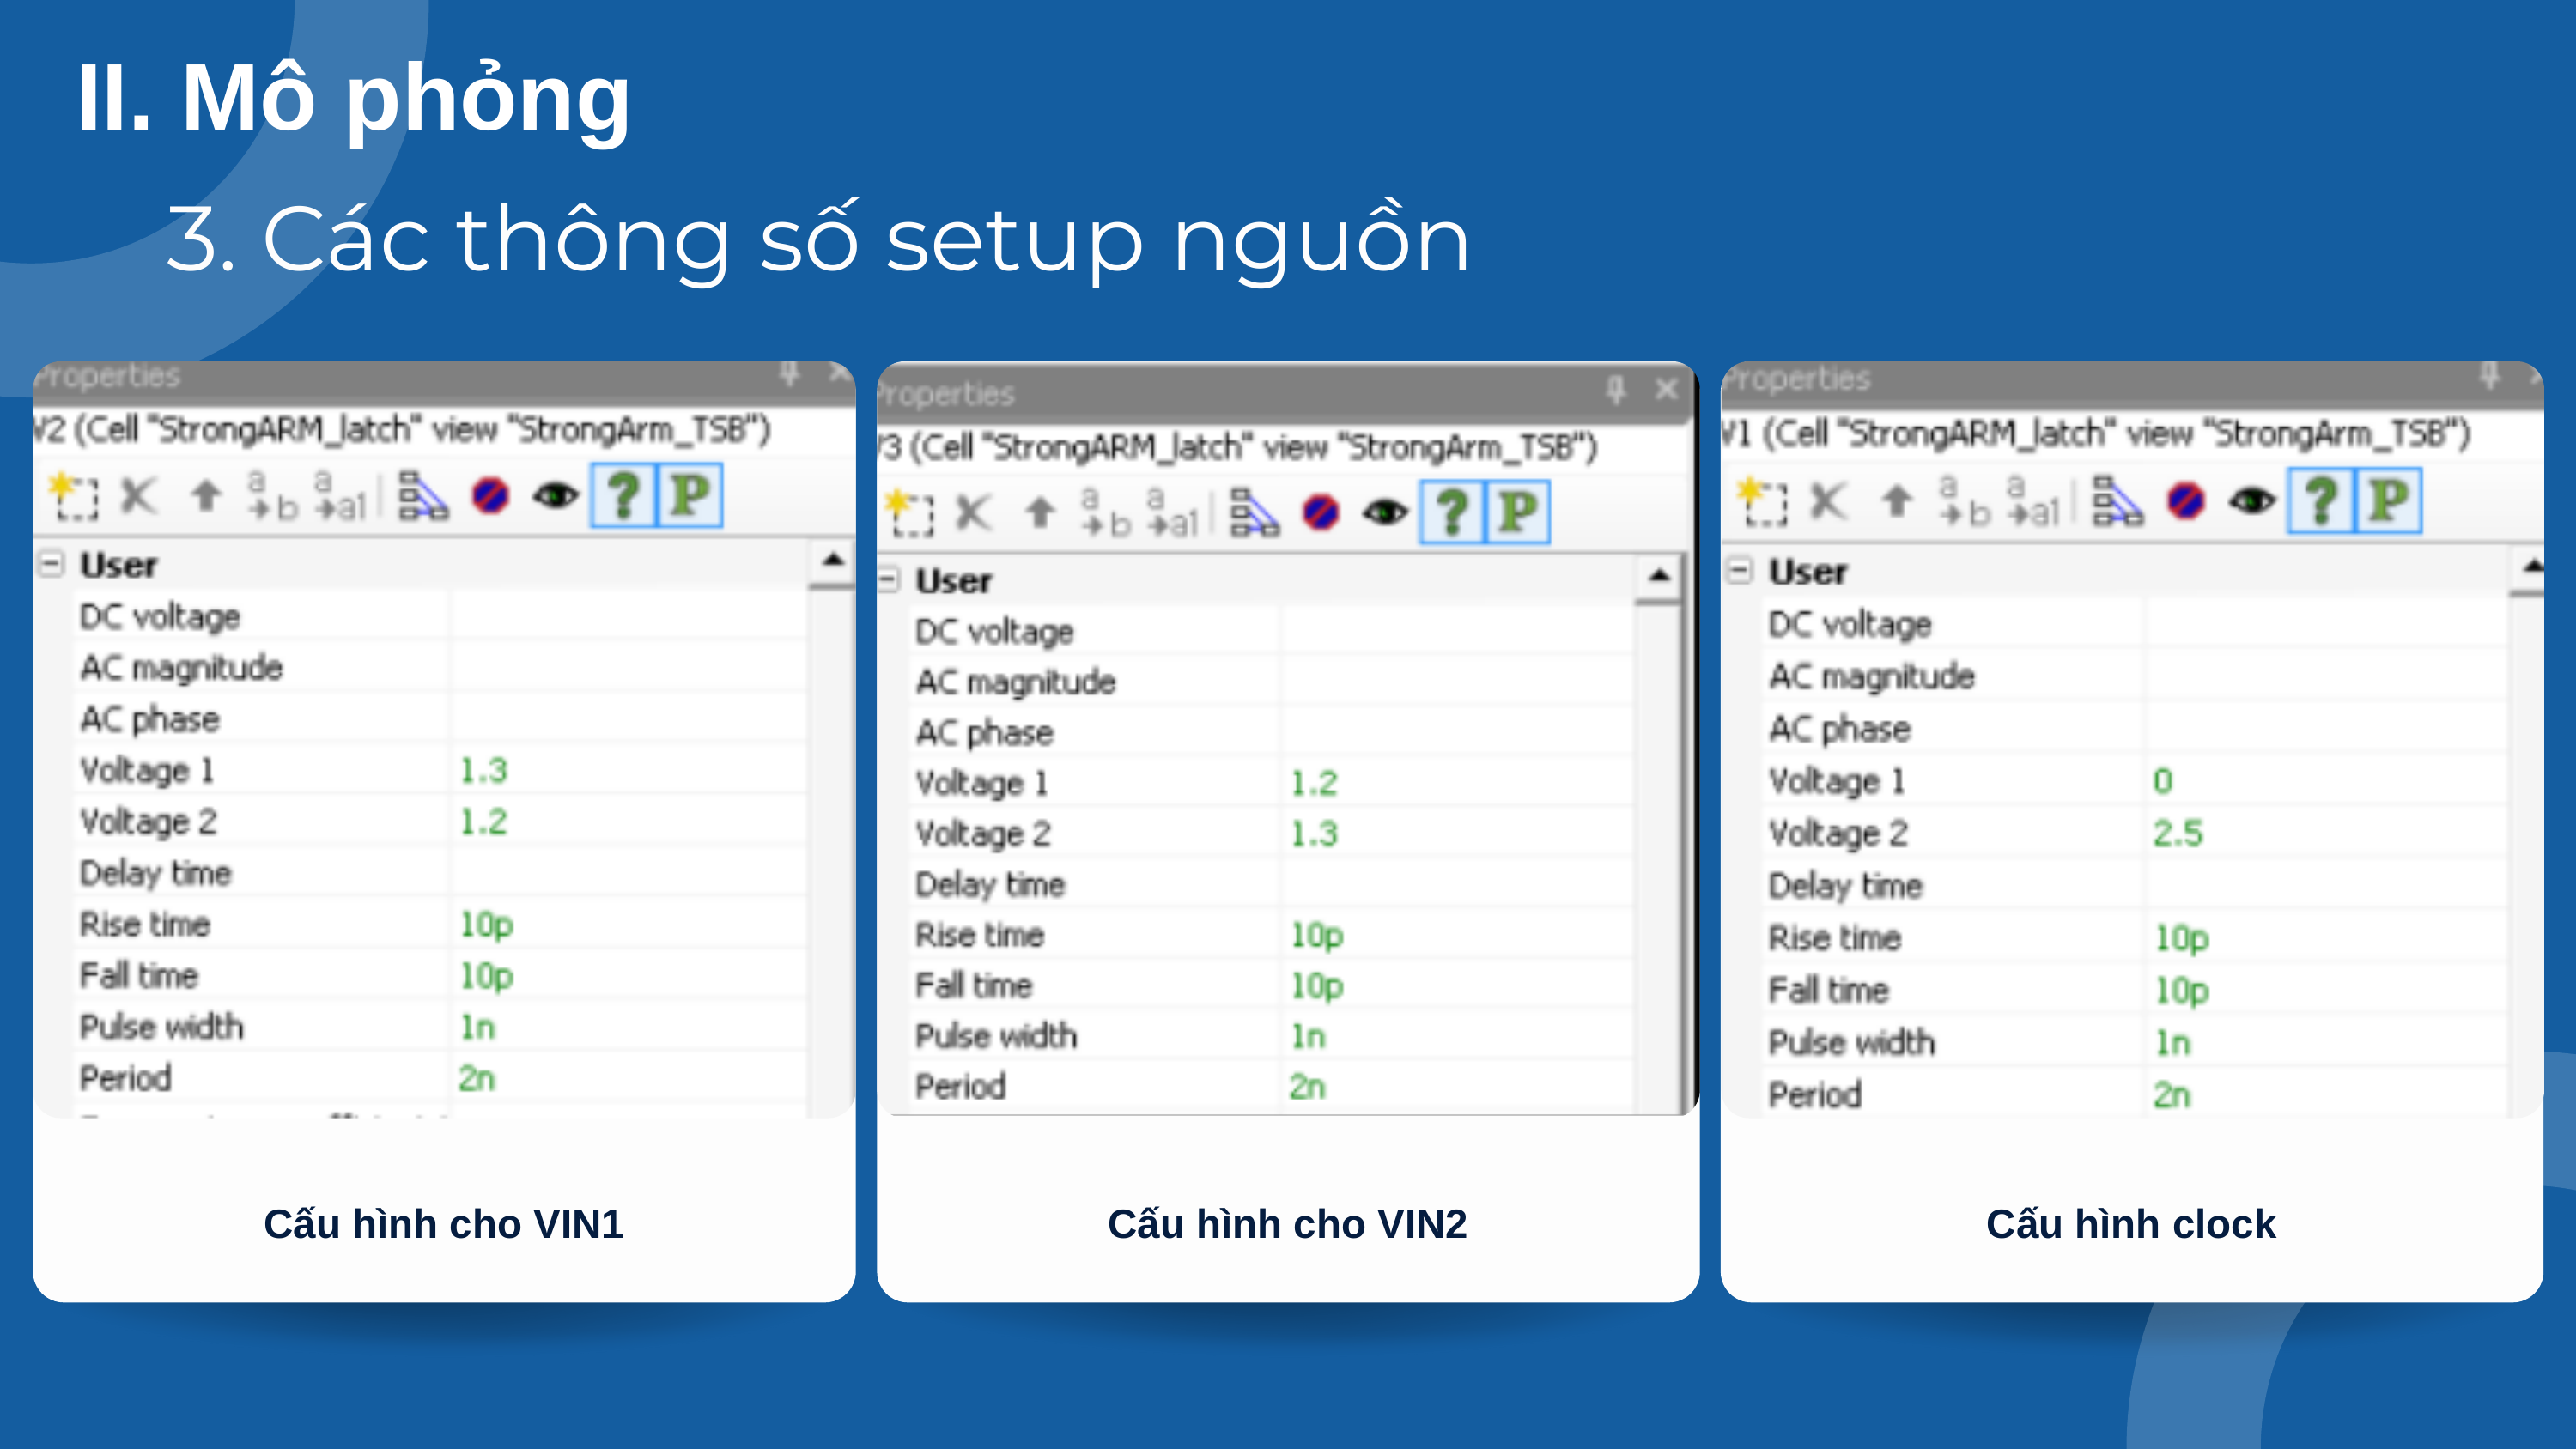

II. Mô phỏng
3. Các thông số setup nguồn

Cấu hình cho VIN1
Cấu hình cho VIN2
Cấu hình clock